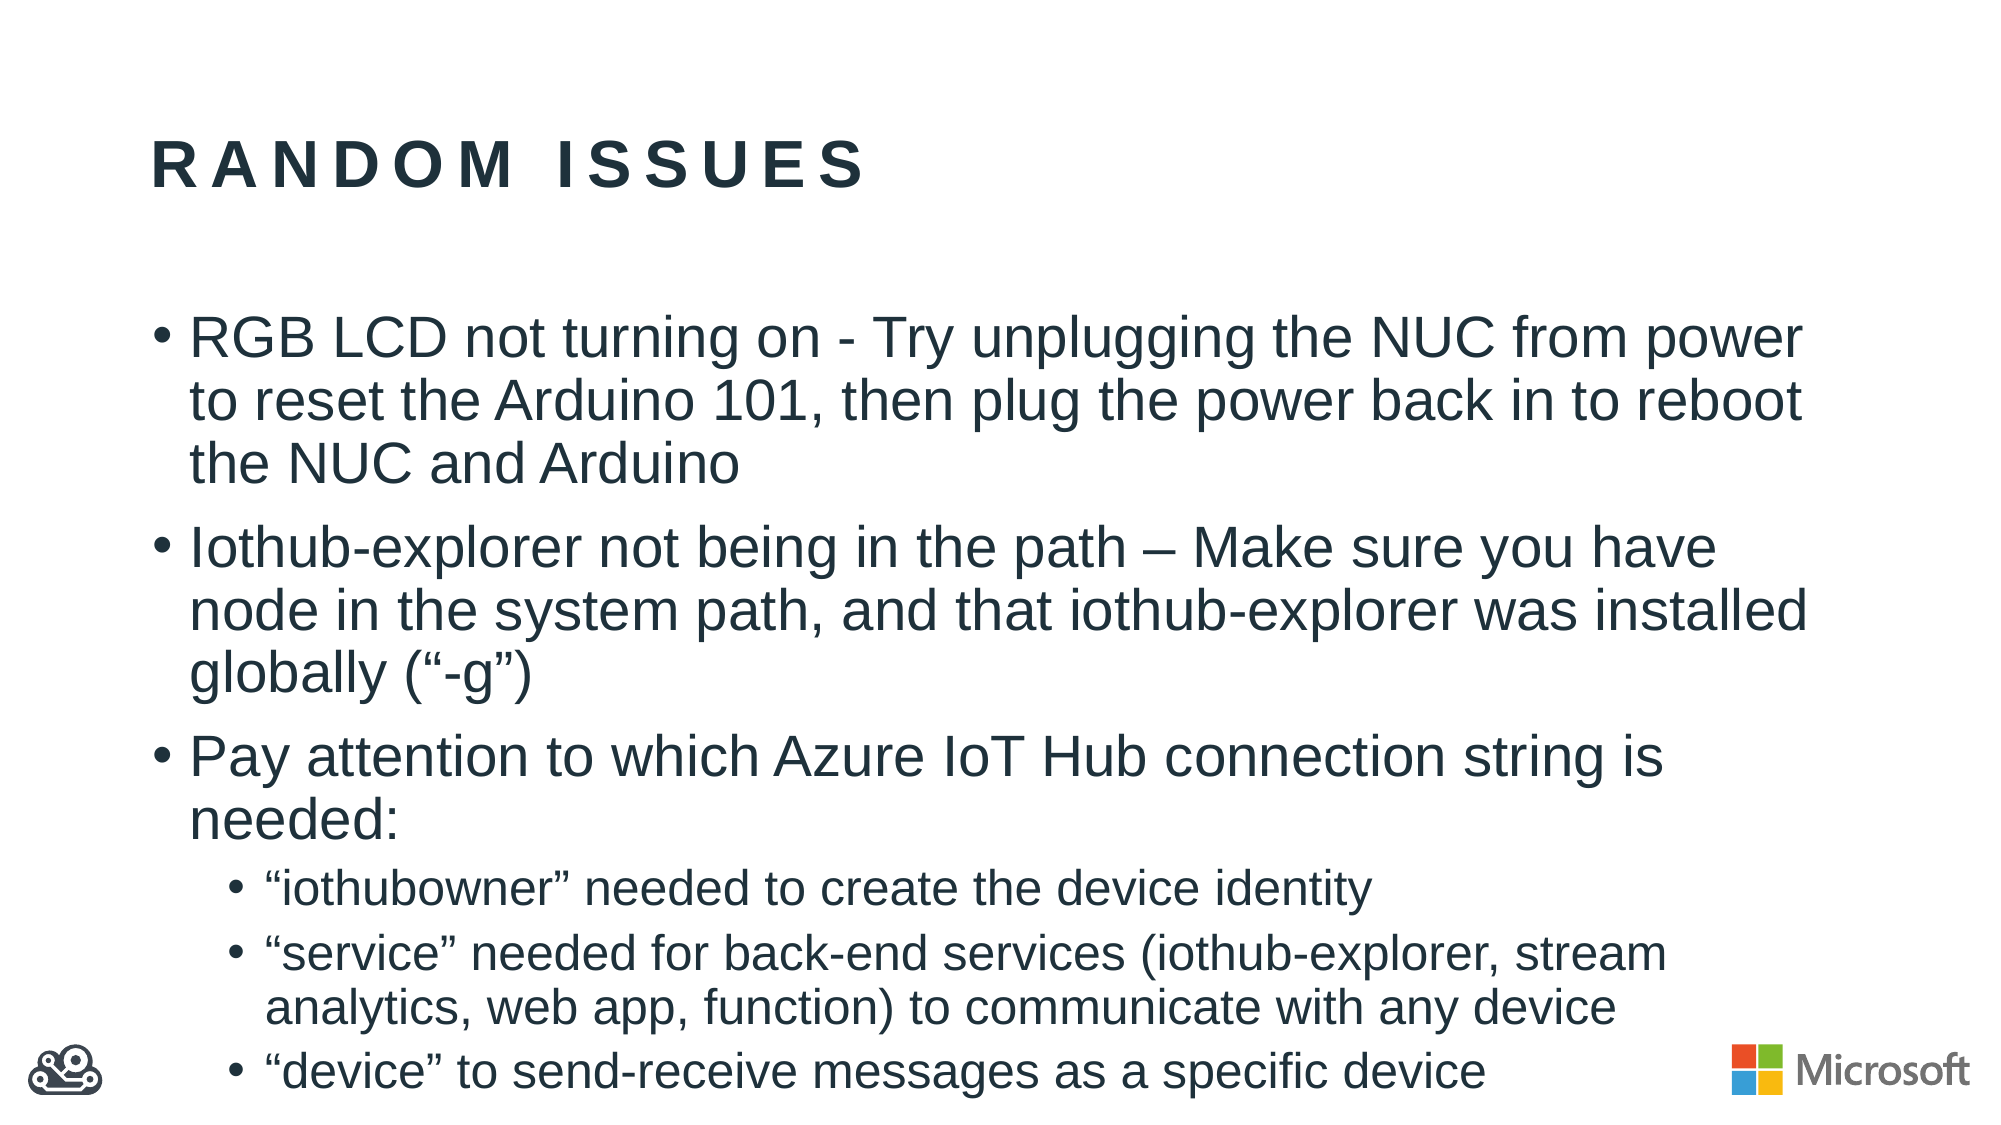

# Random issues
RGB LCD not turning on - Try unplugging the NUC from power to reset the Arduino 101, then plug the power back in to reboot the NUC and Arduino
Iothub-explorer not being in the path – Make sure you have node in the system path, and that iothub-explorer was installed globally (“-g”)
Pay attention to which Azure IoT Hub connection string is needed:
“iothubowner” needed to create the device identity
“service” needed for back-end services (iothub-explorer, stream analytics, web app, function) to communicate with any device
“device” to send-receive messages as a specific device